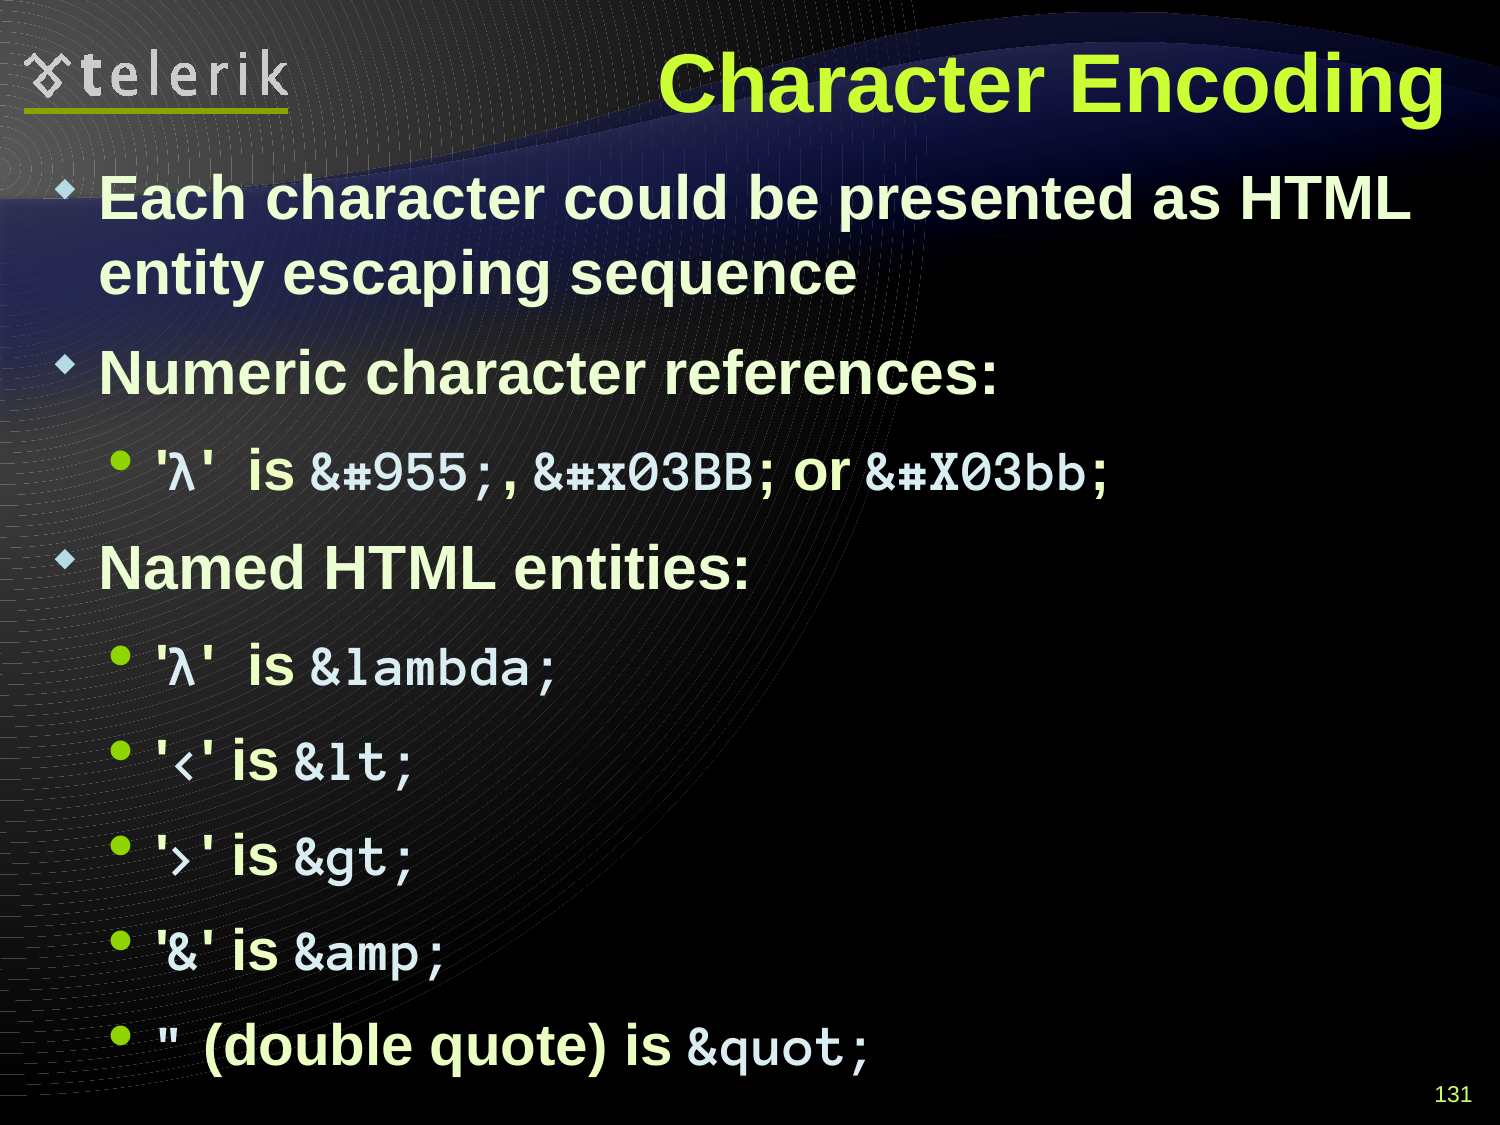

# Character Encoding
Each character could be presented as HTML entity escaping sequence
Numeric character references:
'λ'  is &#955;, &#x03BB; or &#X03bb;
Named HTML entities:
'λ'  is &lambda;
'<' is &lt;
'>' is &gt;
'&' is &amp;
" (double quote) is &quot;
131